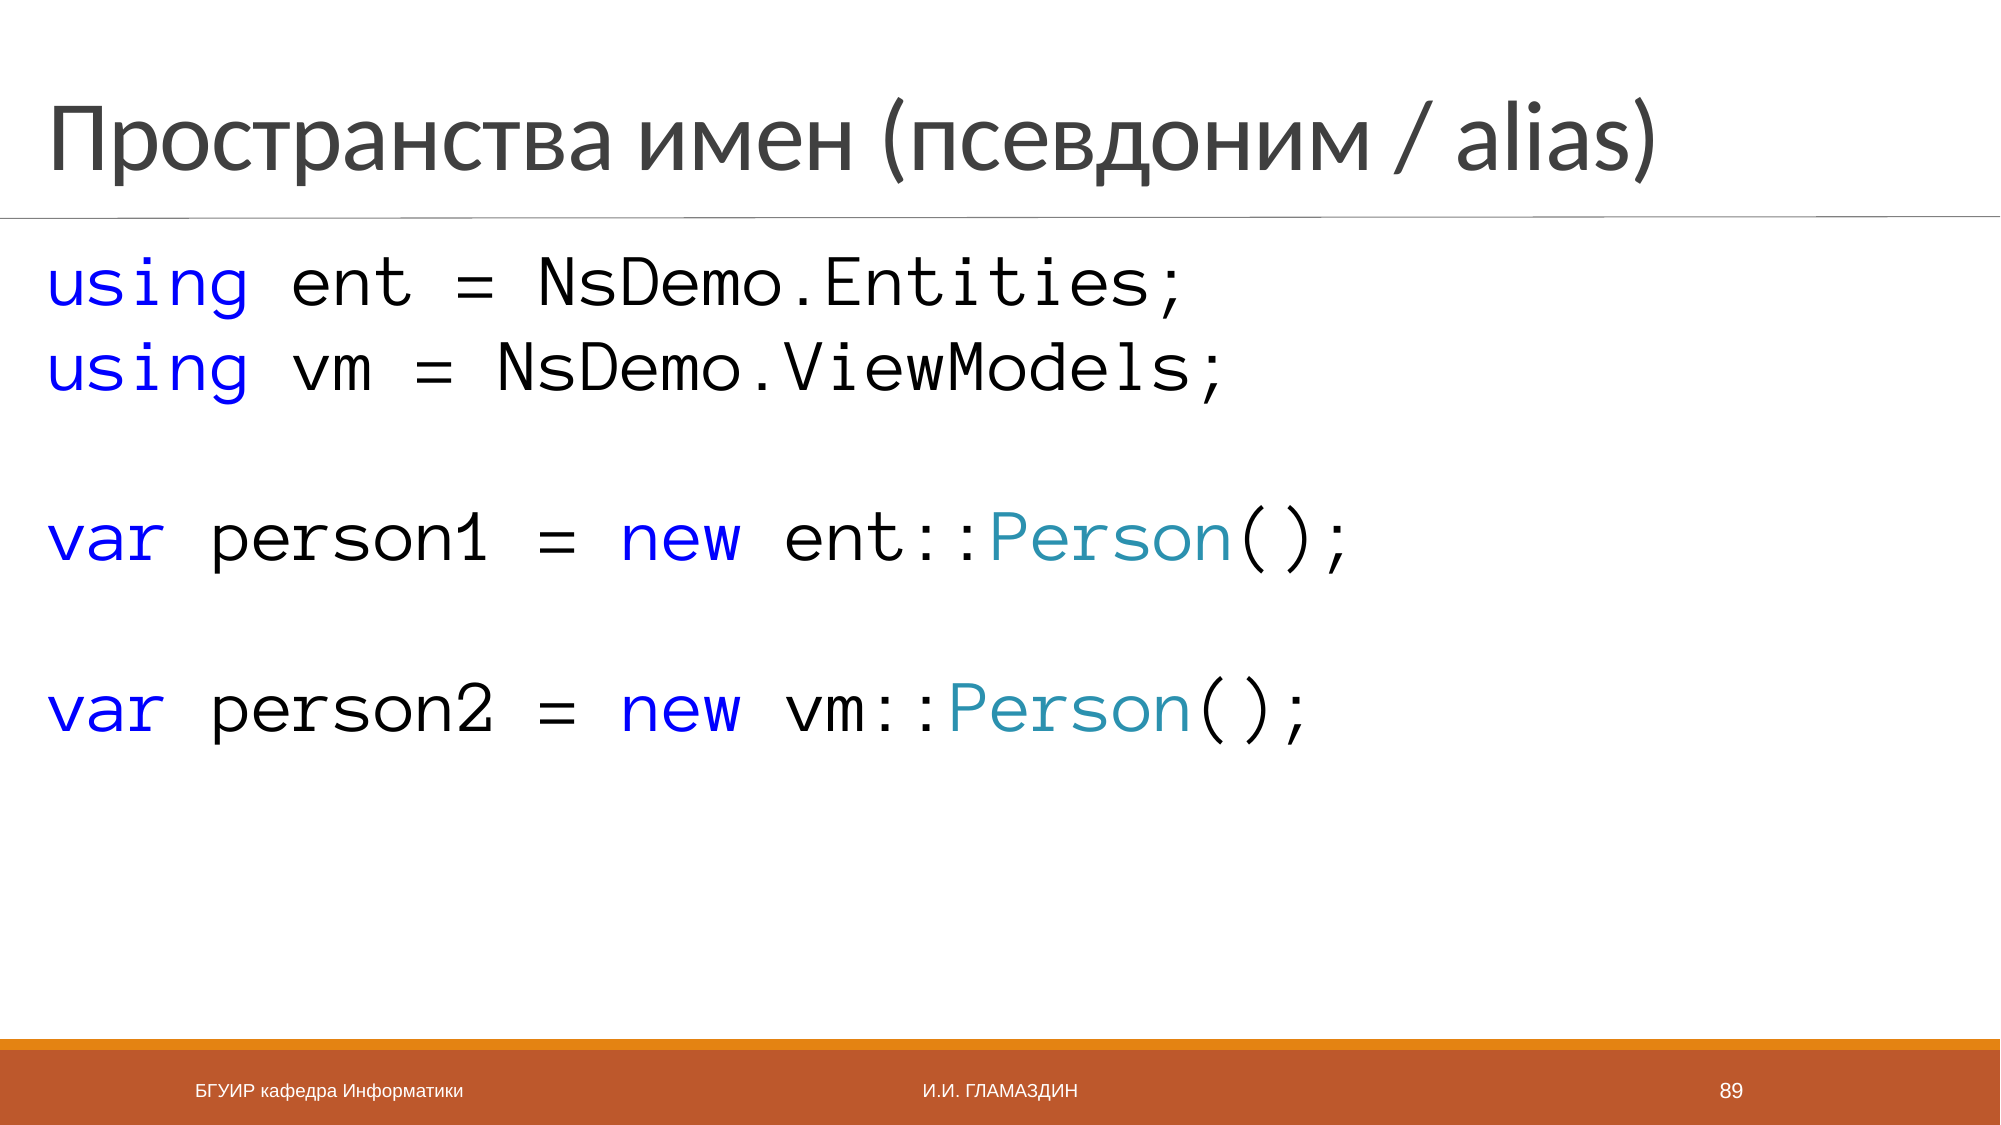

# Пространства имен (псевдоним / alias)
using ent = NsDemo.Entities;
using vm = NsDemo.ViewModels;

var person1 = new ent::Person();

var person2 = new vm::Person();
БГУИР кафедра Информатики
И.И. Гламаздин
89